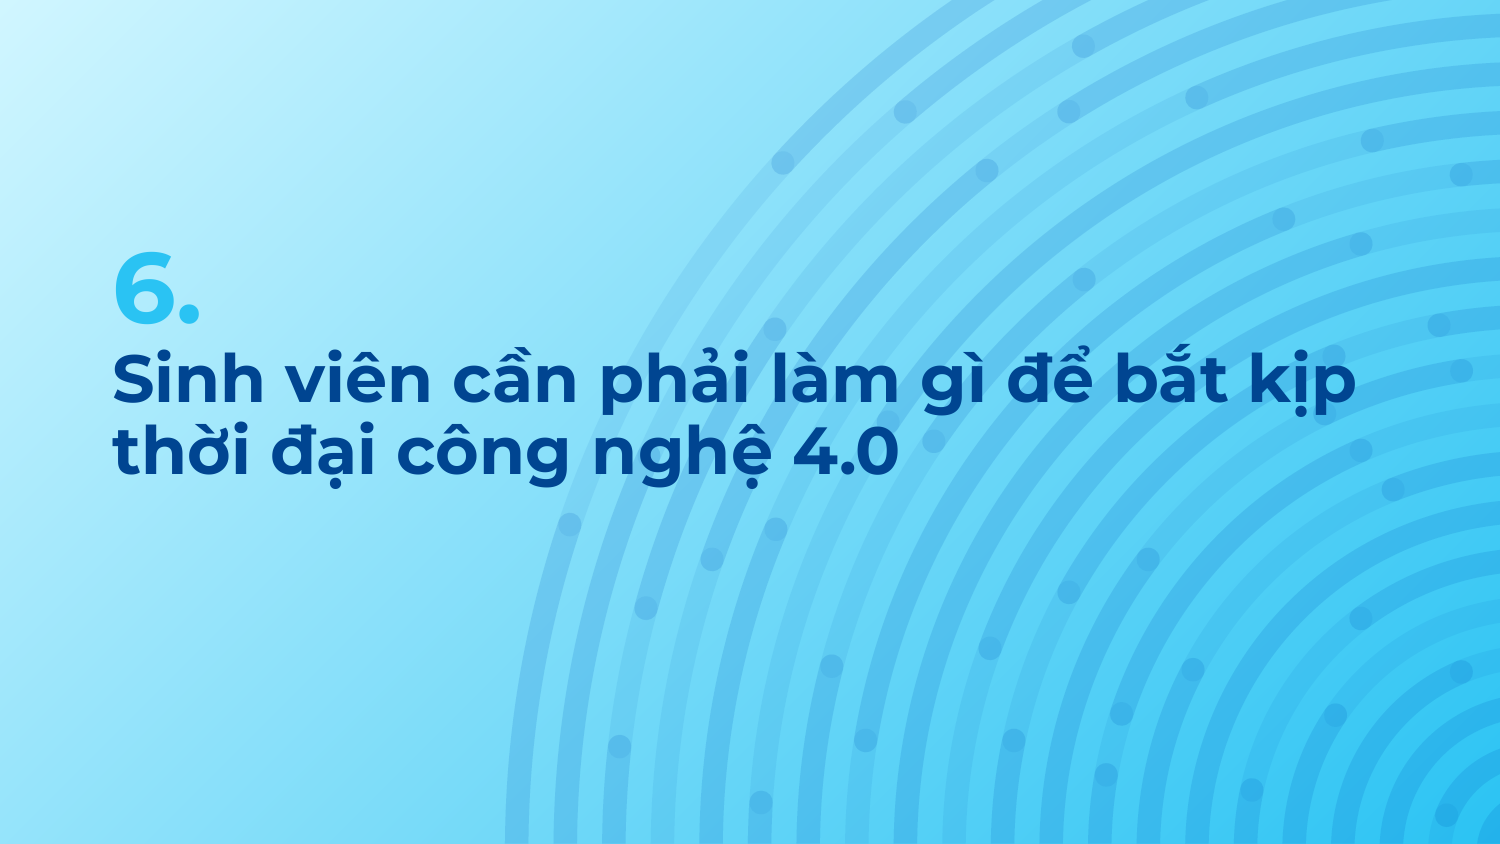

# 6.
Sinh viên cần phải làm gì để bắt kịp thời đại công nghệ 4.0